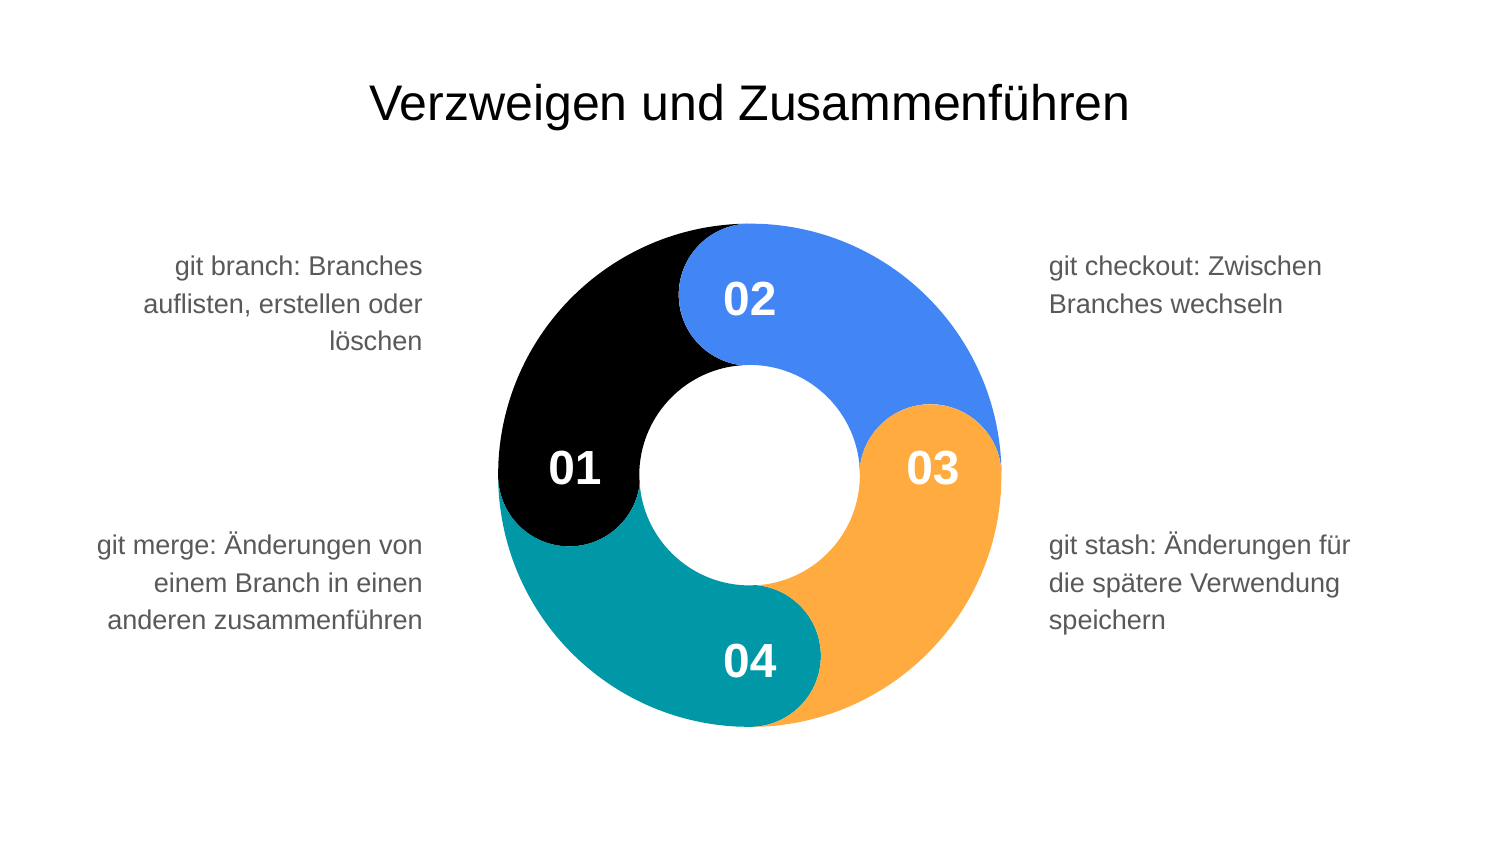

# Verzweigen und Zusammenführen
git branch: Branches auflisten, erstellen oder löschen
git checkout: Zwischen Branches wechseln
git merge: Änderungen von einem Branch in einen anderen zusammenführen
git stash: Änderungen für die spätere Verwendung speichern